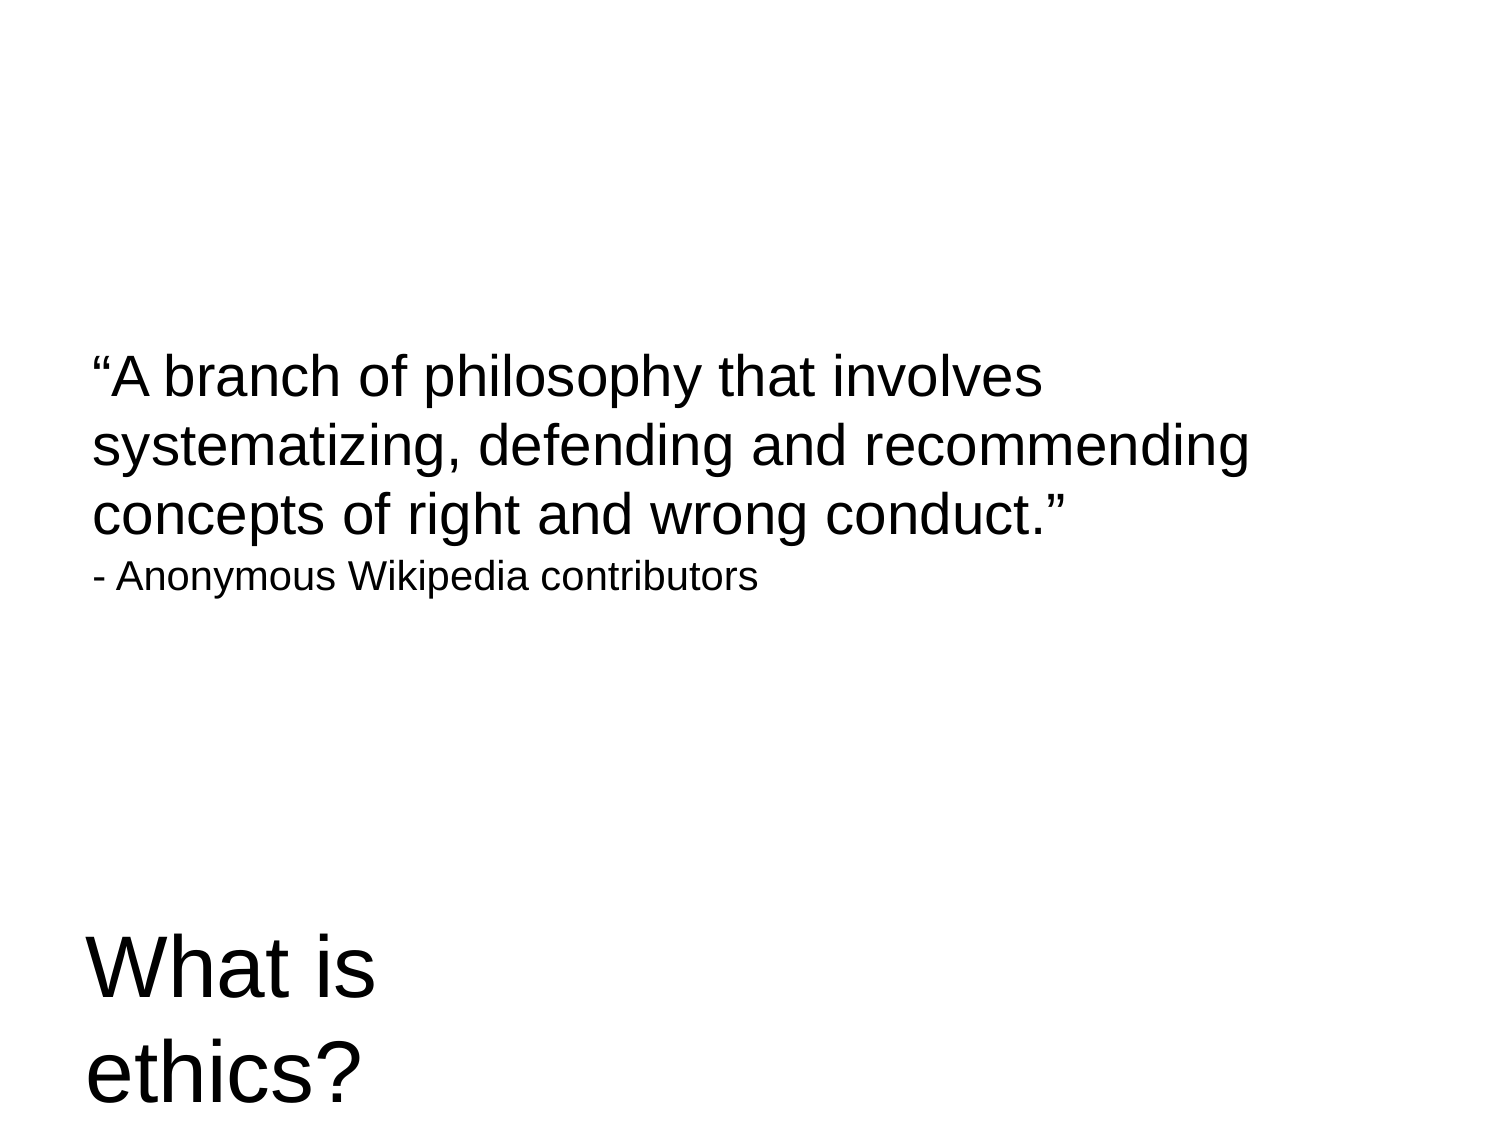

“A branch of philosophy that involves systematizing, defending and recommending concepts of right and wrong conduct.”
- Anonymous Wikipedia contributors

What is ethics?
Copyright 2021 Blair MacIntyre ((CC BY-NC-SA 4.0))